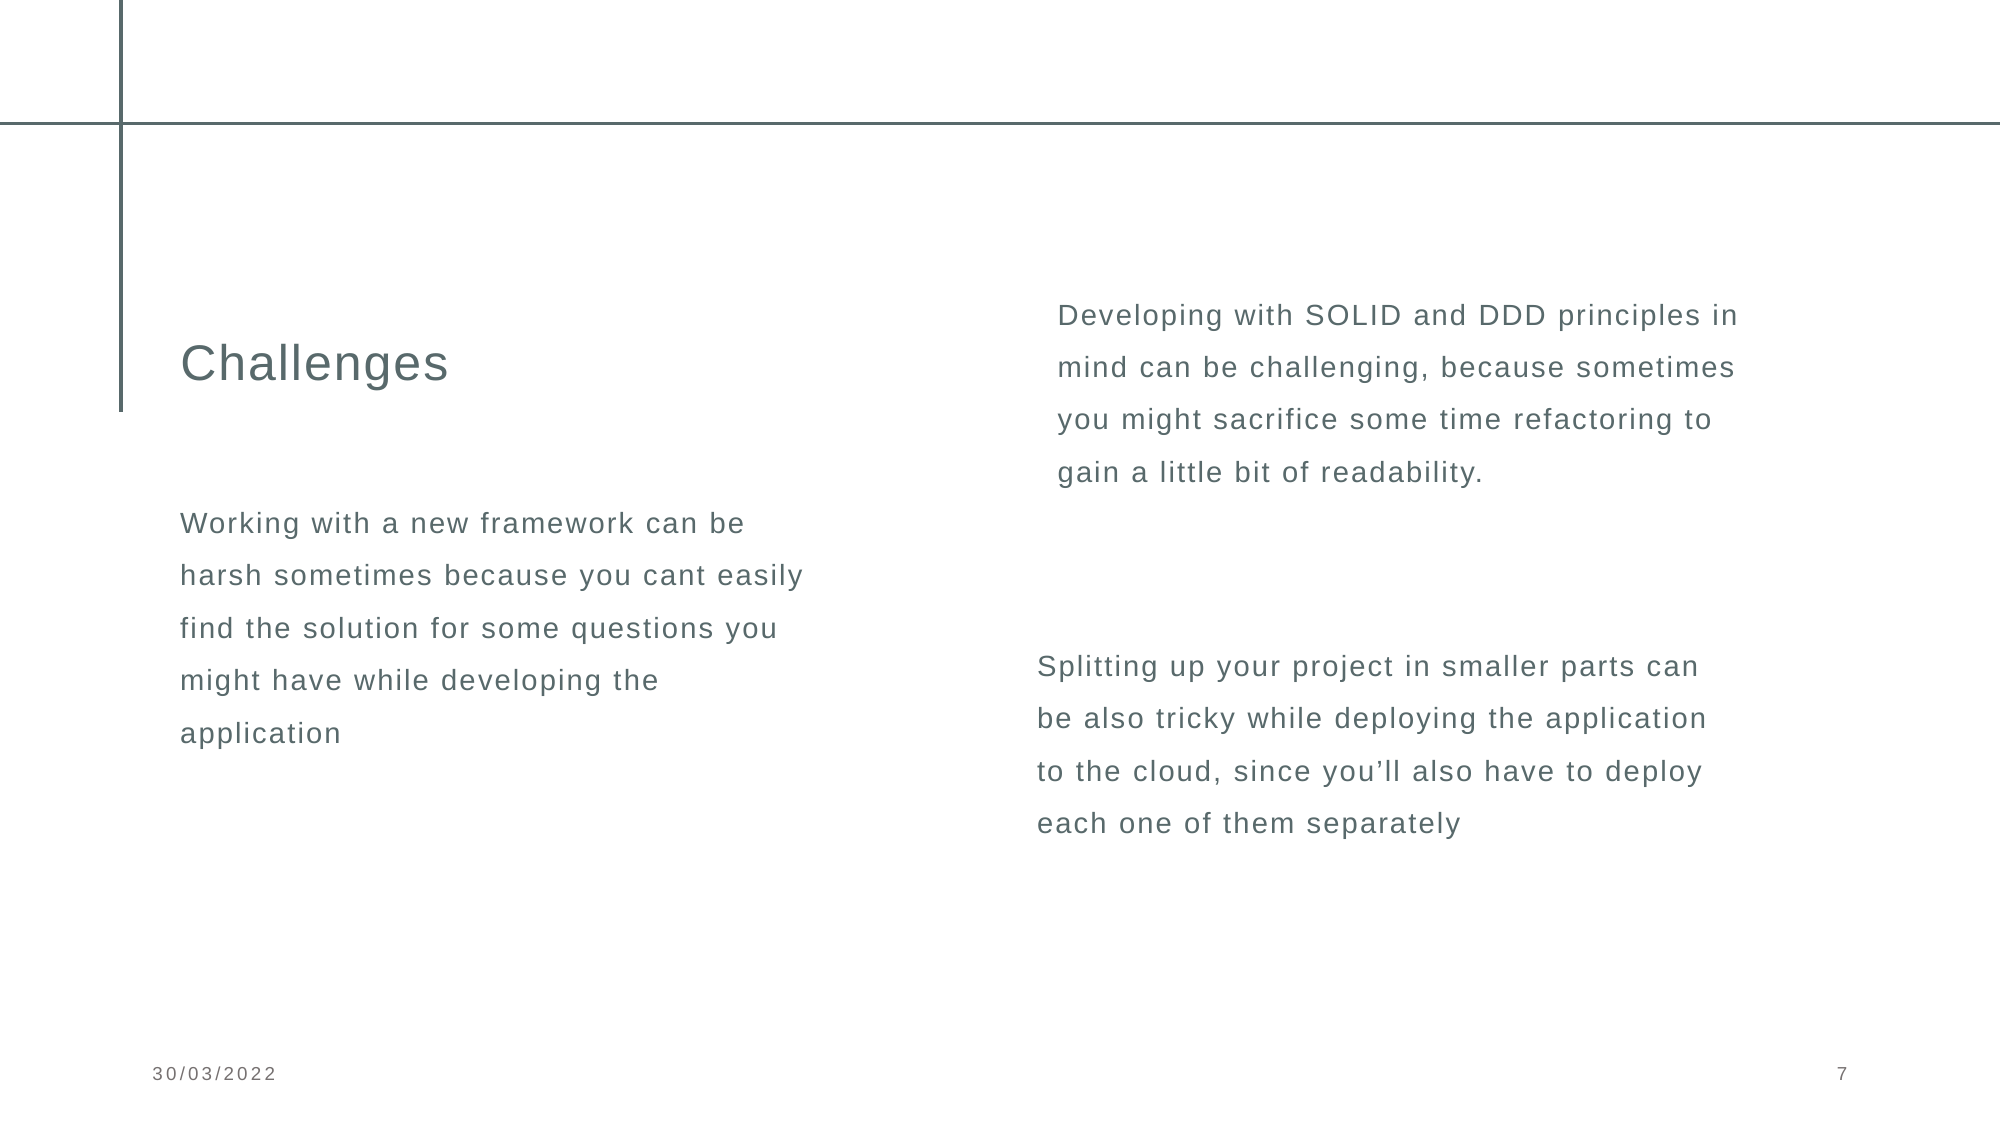

# Challenges​
Developing with SOLID and DDD principles in mind can be challenging, because sometimes you might sacrifice some time refactoring to gain a little bit of readability.
Working with a new framework can be harsh sometimes because you cant easily find the solution for some questions you might have while developing the application
Splitting up your project in smaller parts can be also tricky while deploying the application to the cloud, since you’ll also have to deploy each one of them separately
30/03/2022
7